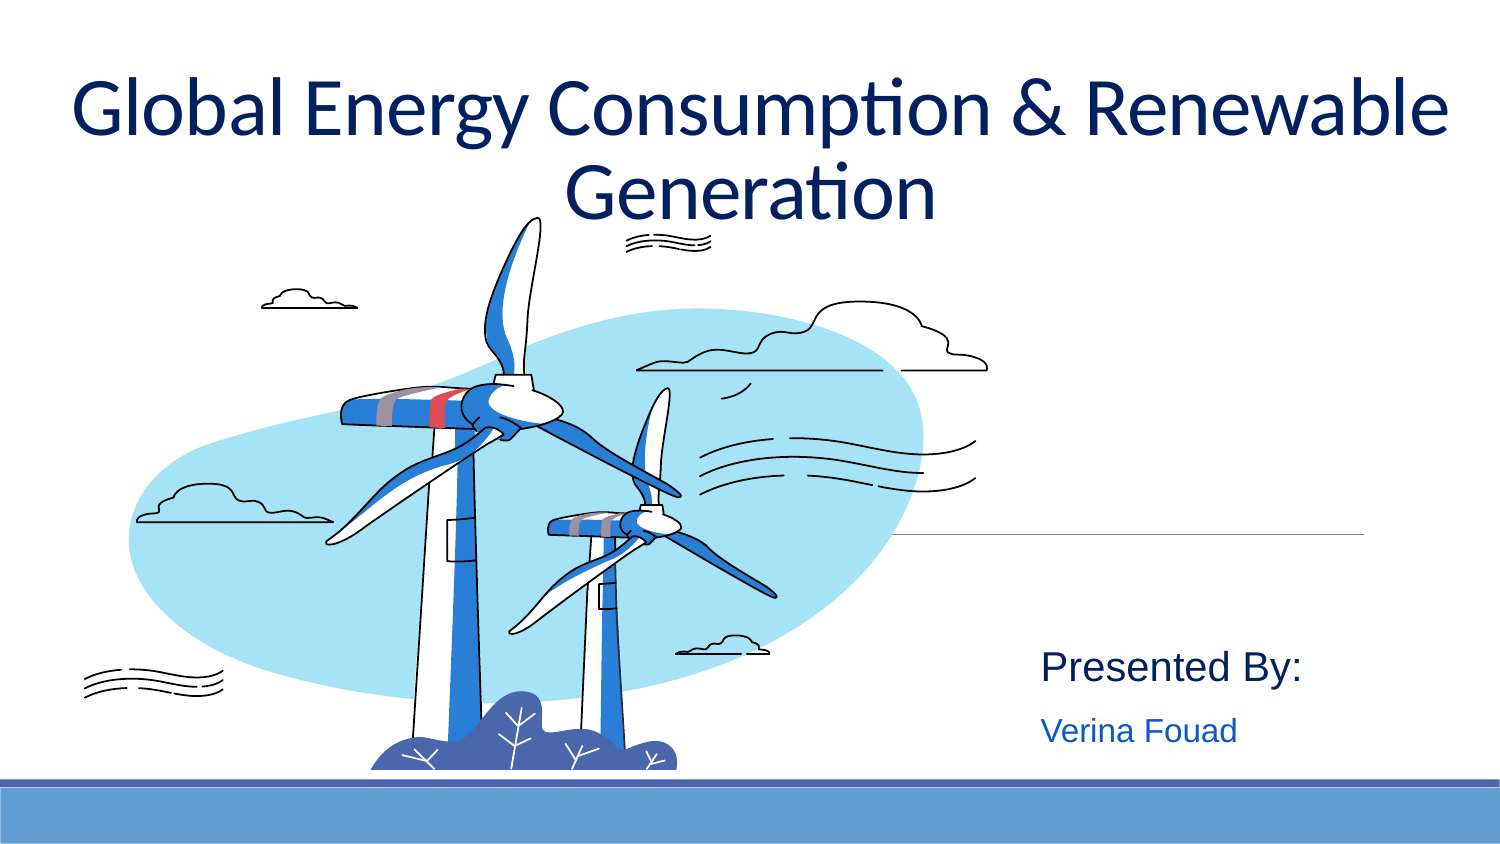

# Global Energy Consumption & Renewable Generation

Presented By:
Verina Fouad